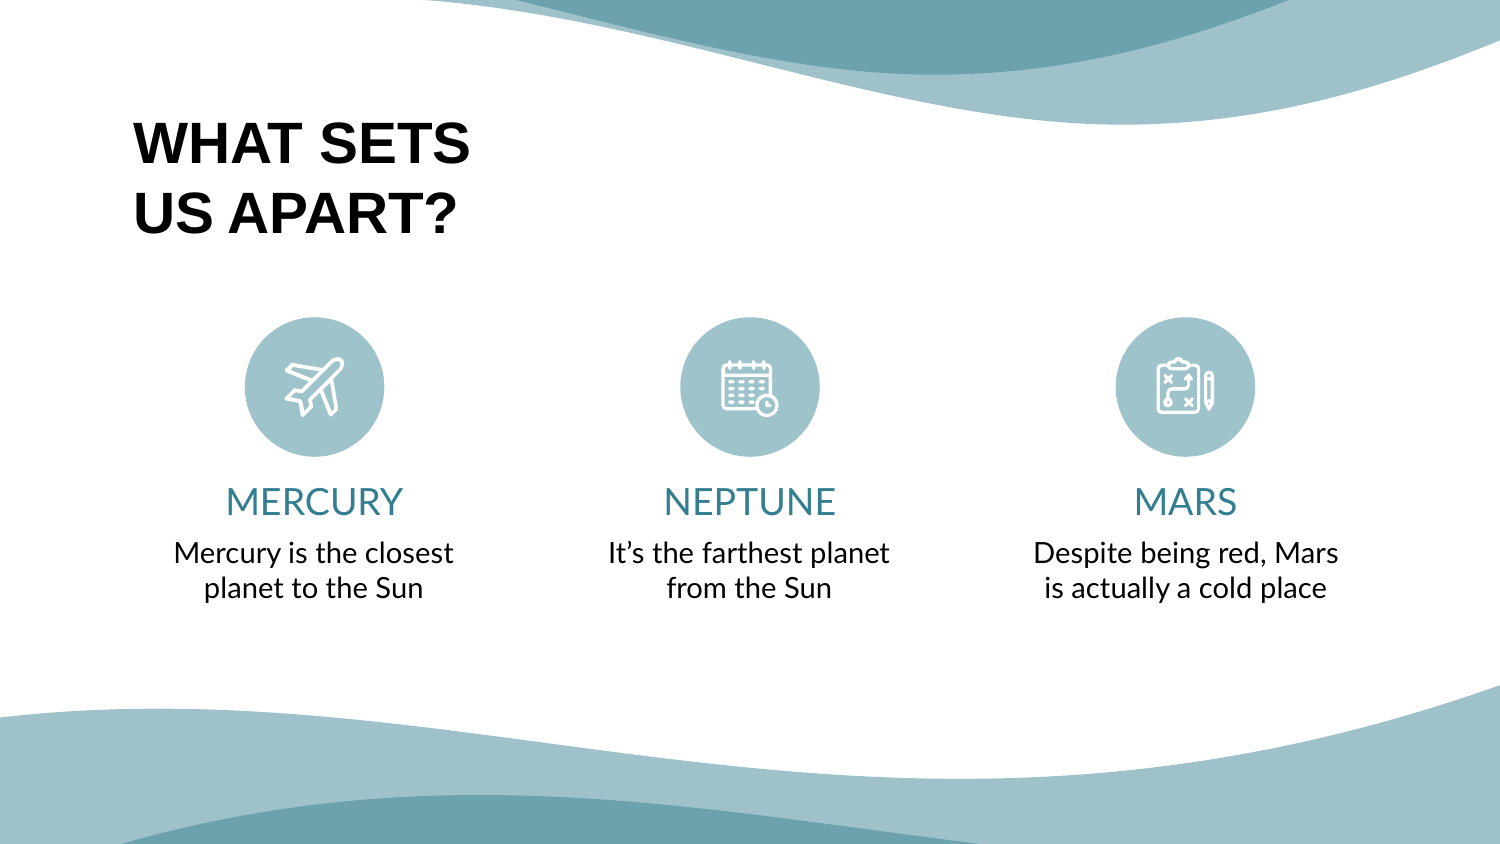

# WHAT SETS US APART?

MERCURY
NEPTUNE
MARS
Mercury is the closest planet to the Sun
It’s the farthest planet from the Sun
Despite being red, Mars is actually a cold place